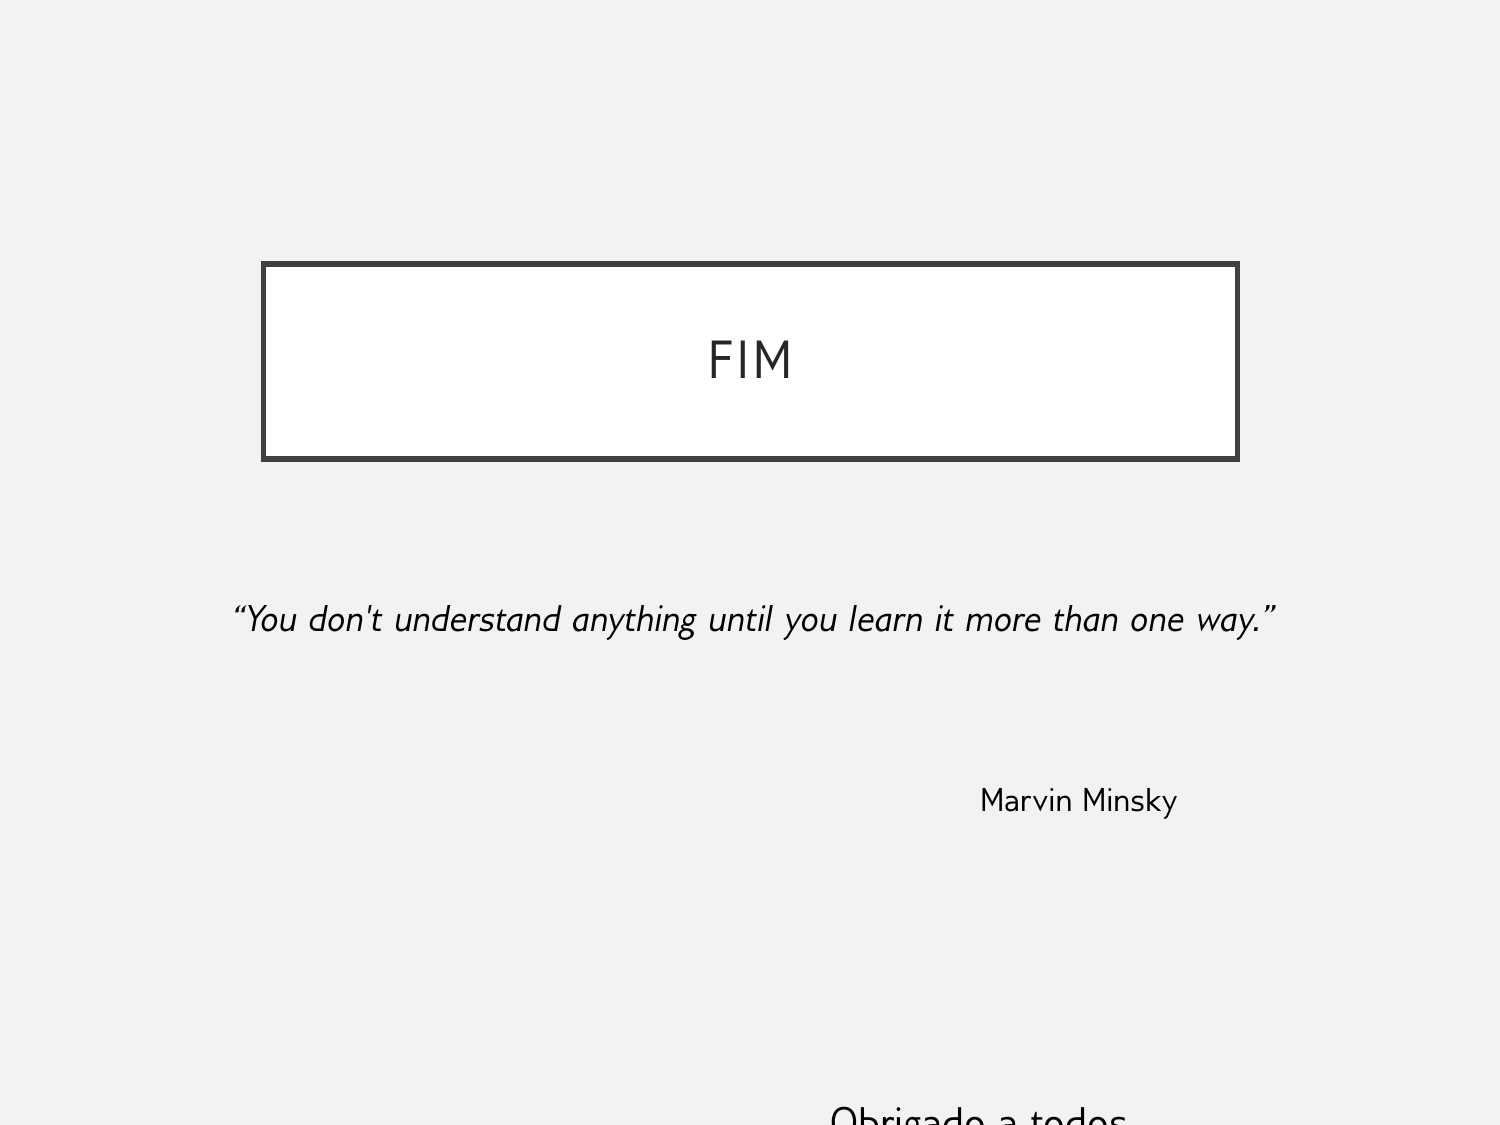

# Fim
“You don't understand anything until you learn it more than one way.”

												Marvin Minsky

											Obrigado a todos.